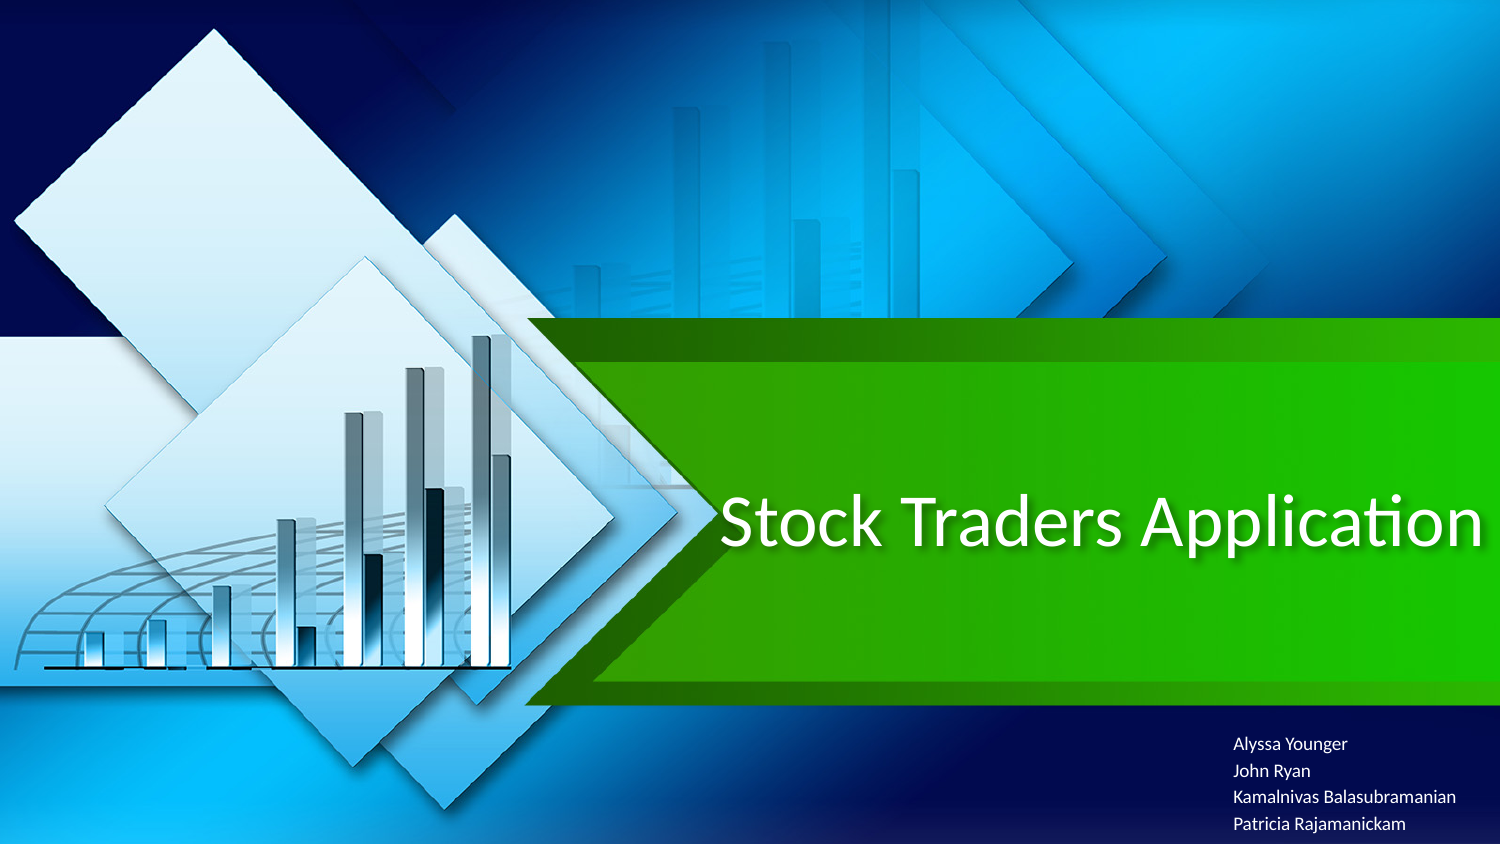

# Stock Traders Application
Alyssa Younger
John Ryan
Kamalnivas Balasubramanian
Patricia Rajamanickam